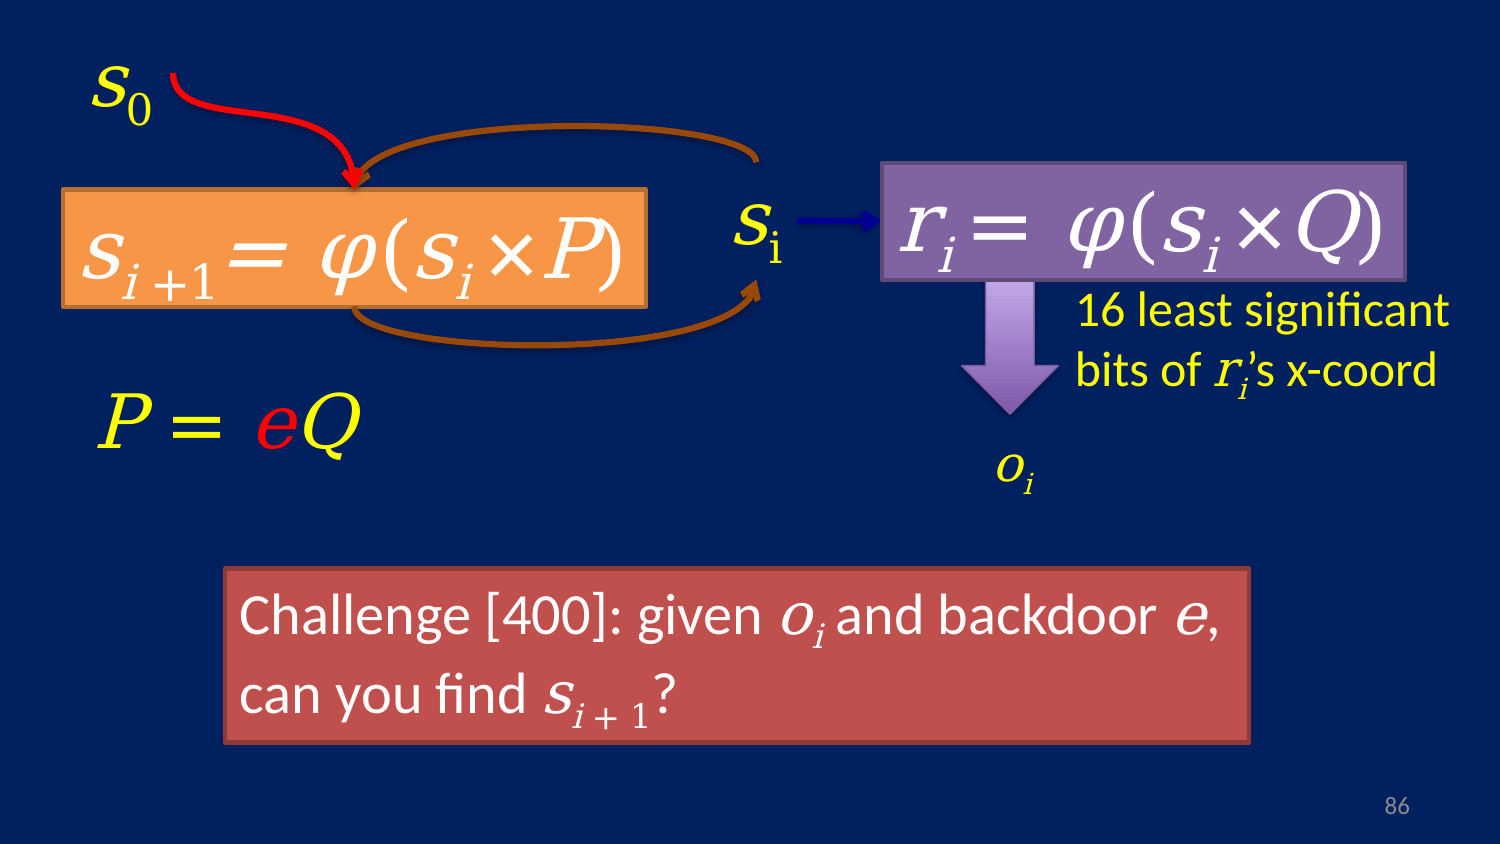

s0
si
ri = φ(si ×Q)
si +1= φ(si ×P)

16 least significant bits of ri’s x-coord
P = eQ
oi
Challenge [400]: given oi and backdoor e,
can you find si + 1?
86